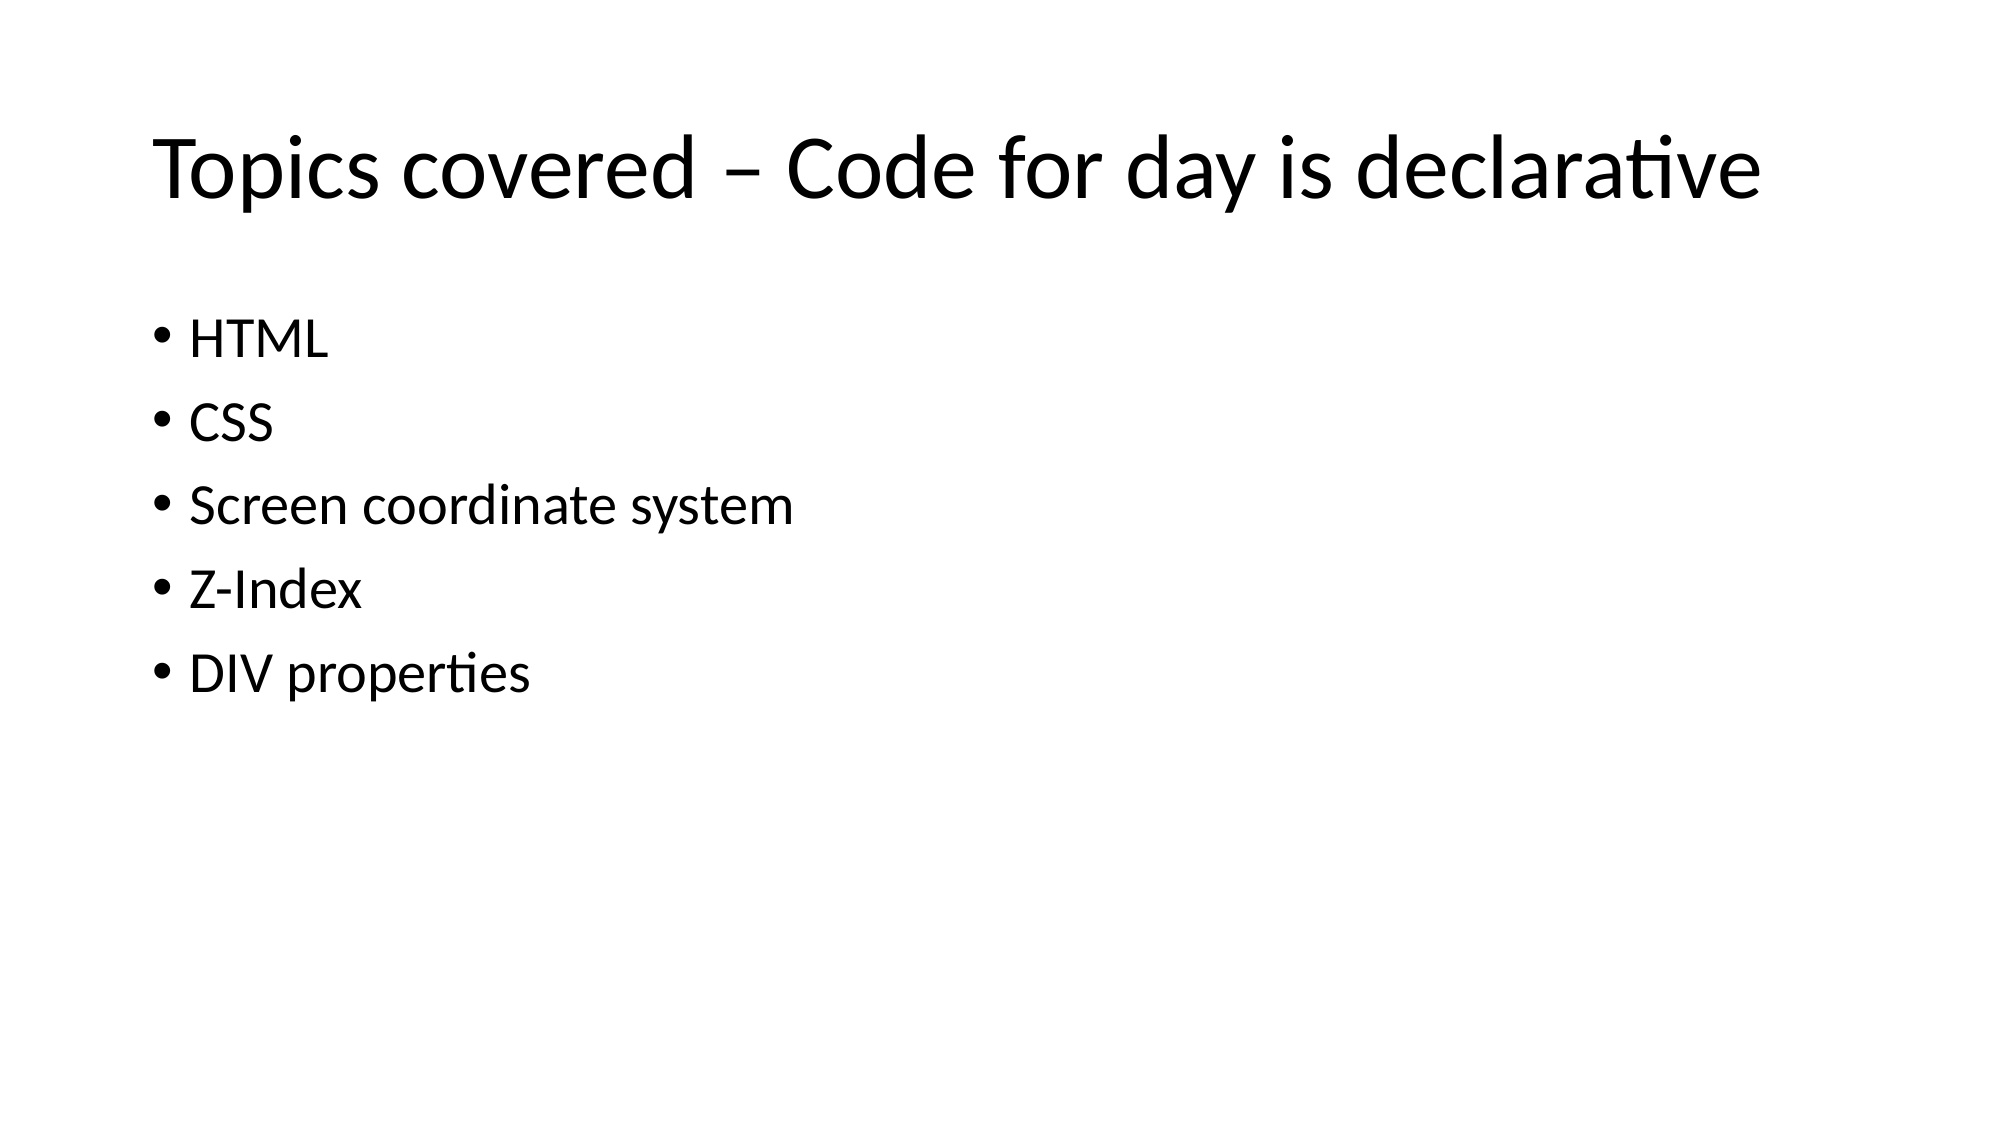

# Topics covered – Code for day is declarative
HTML
CSS
Screen coordinate system
Z-Index
DIV properties